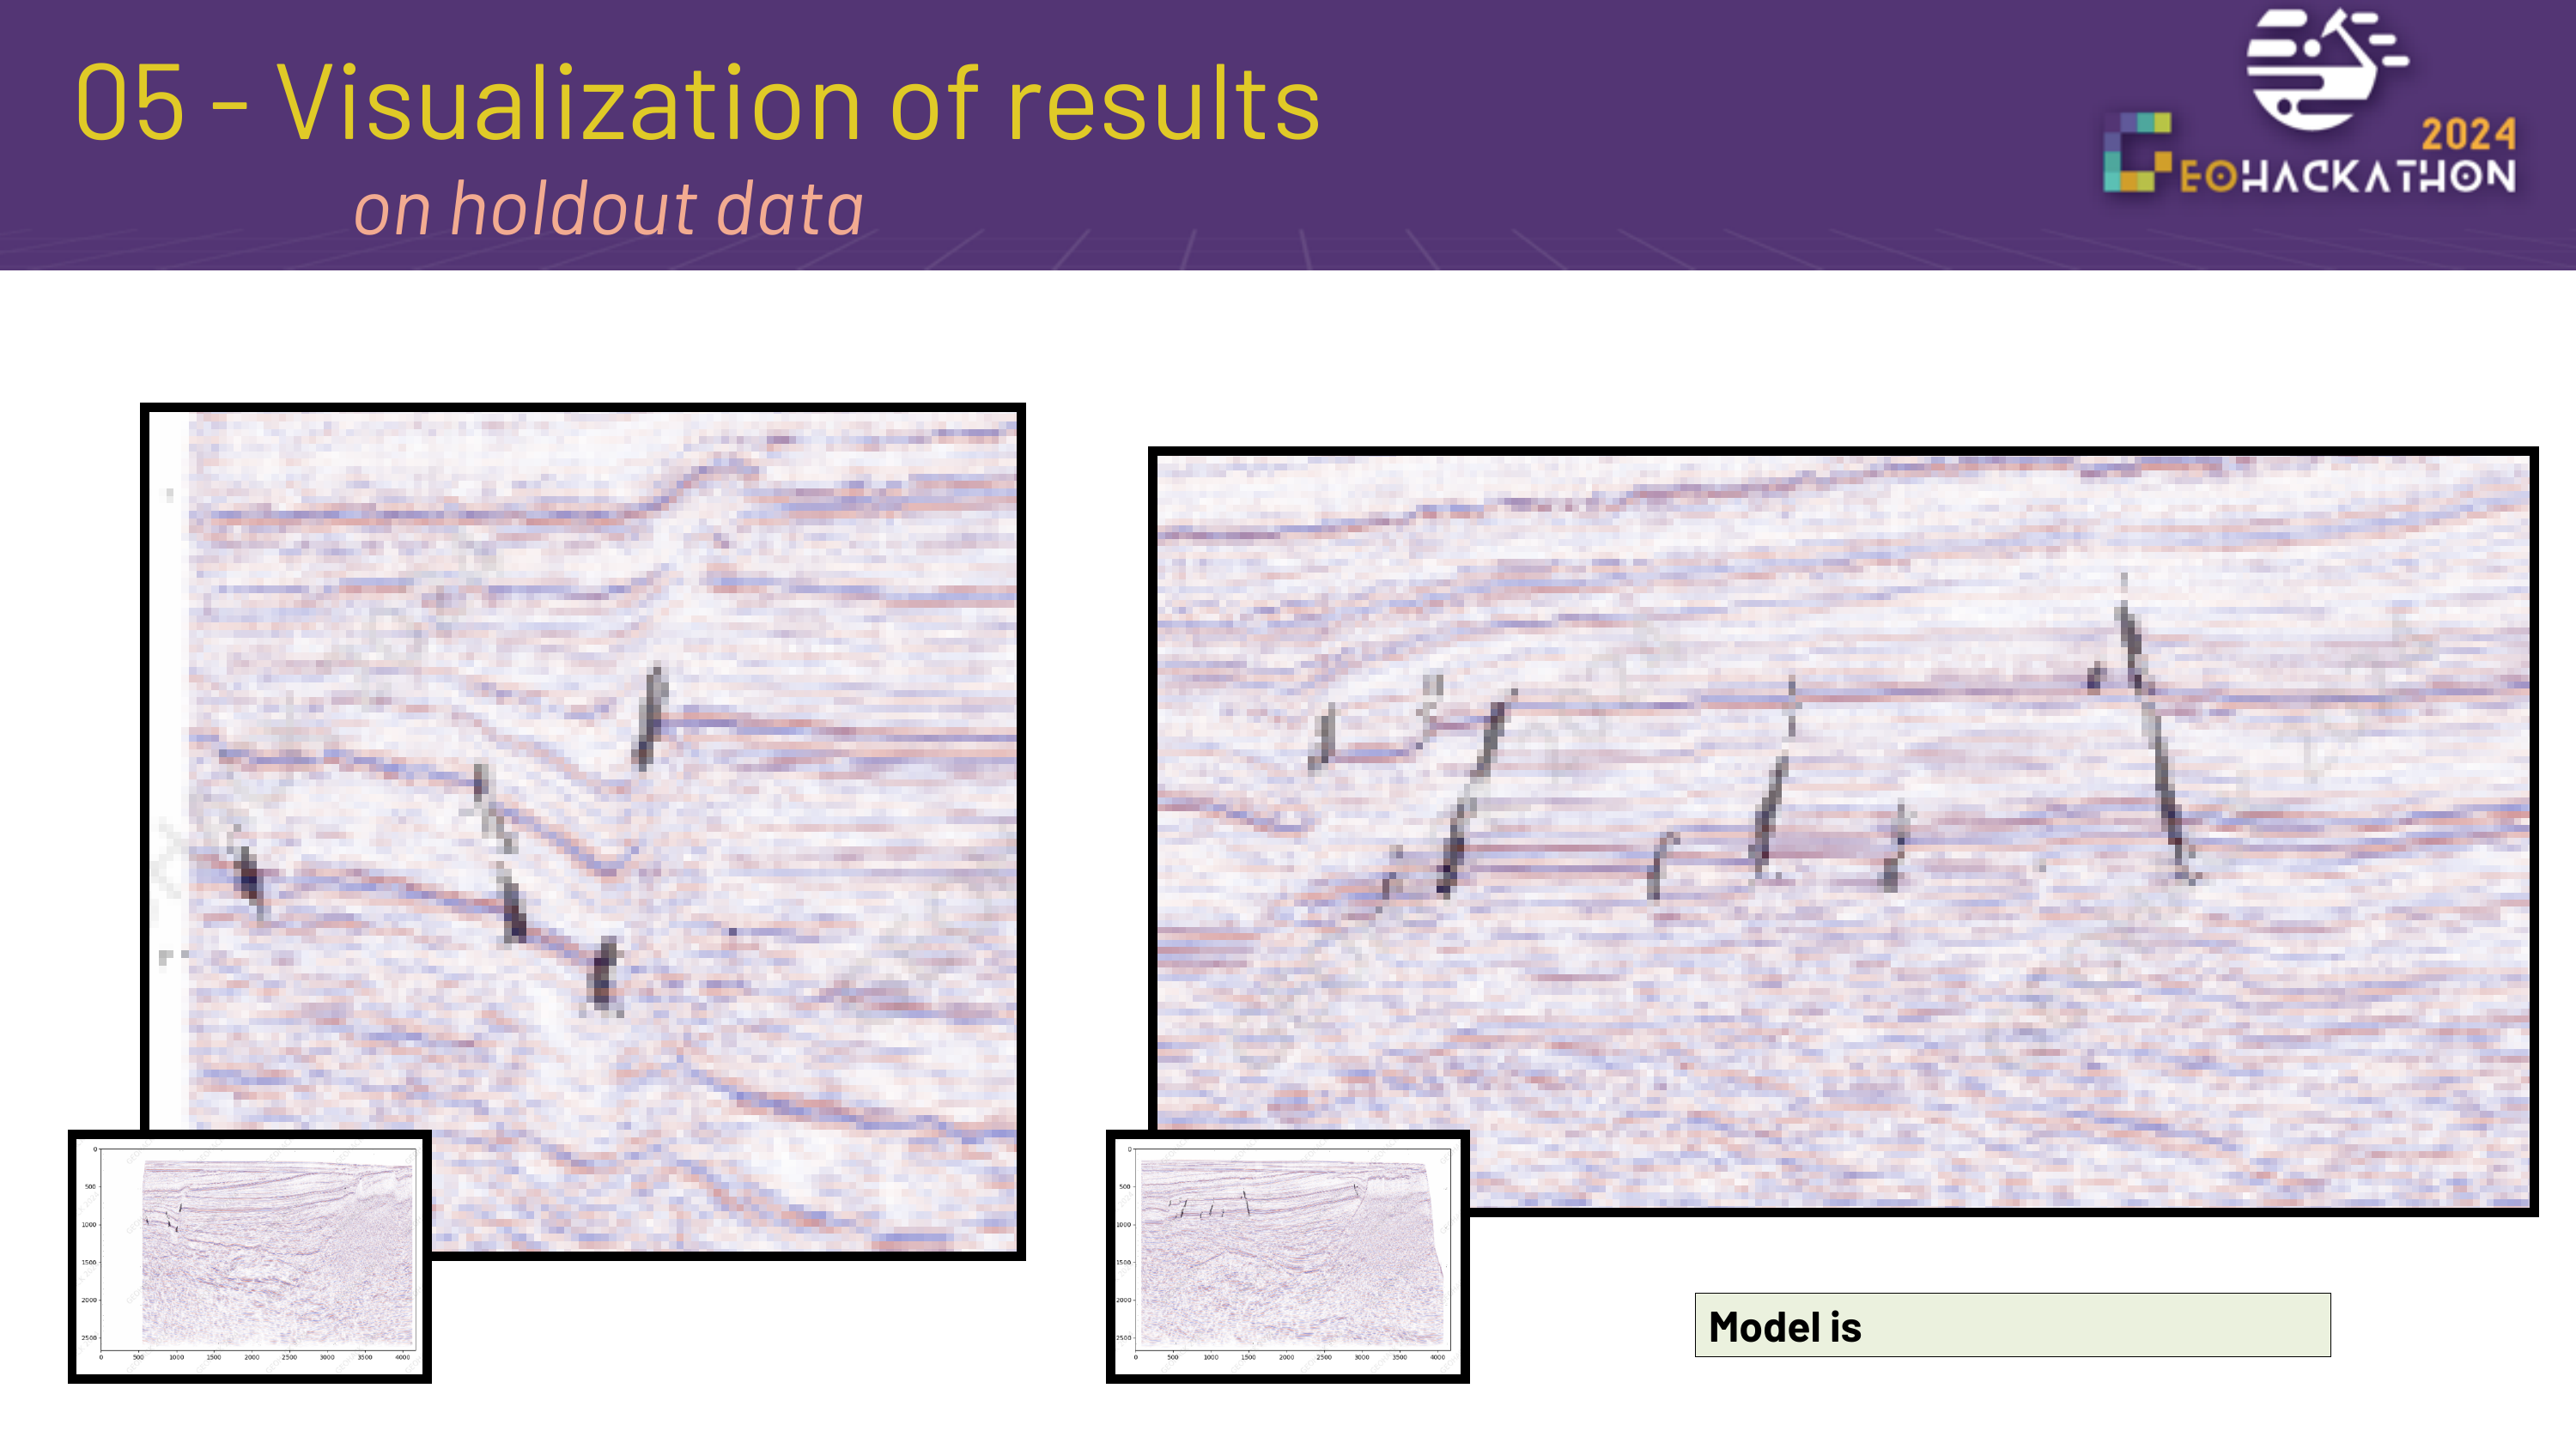

05 - Visualization of results
on holdout data

Model is